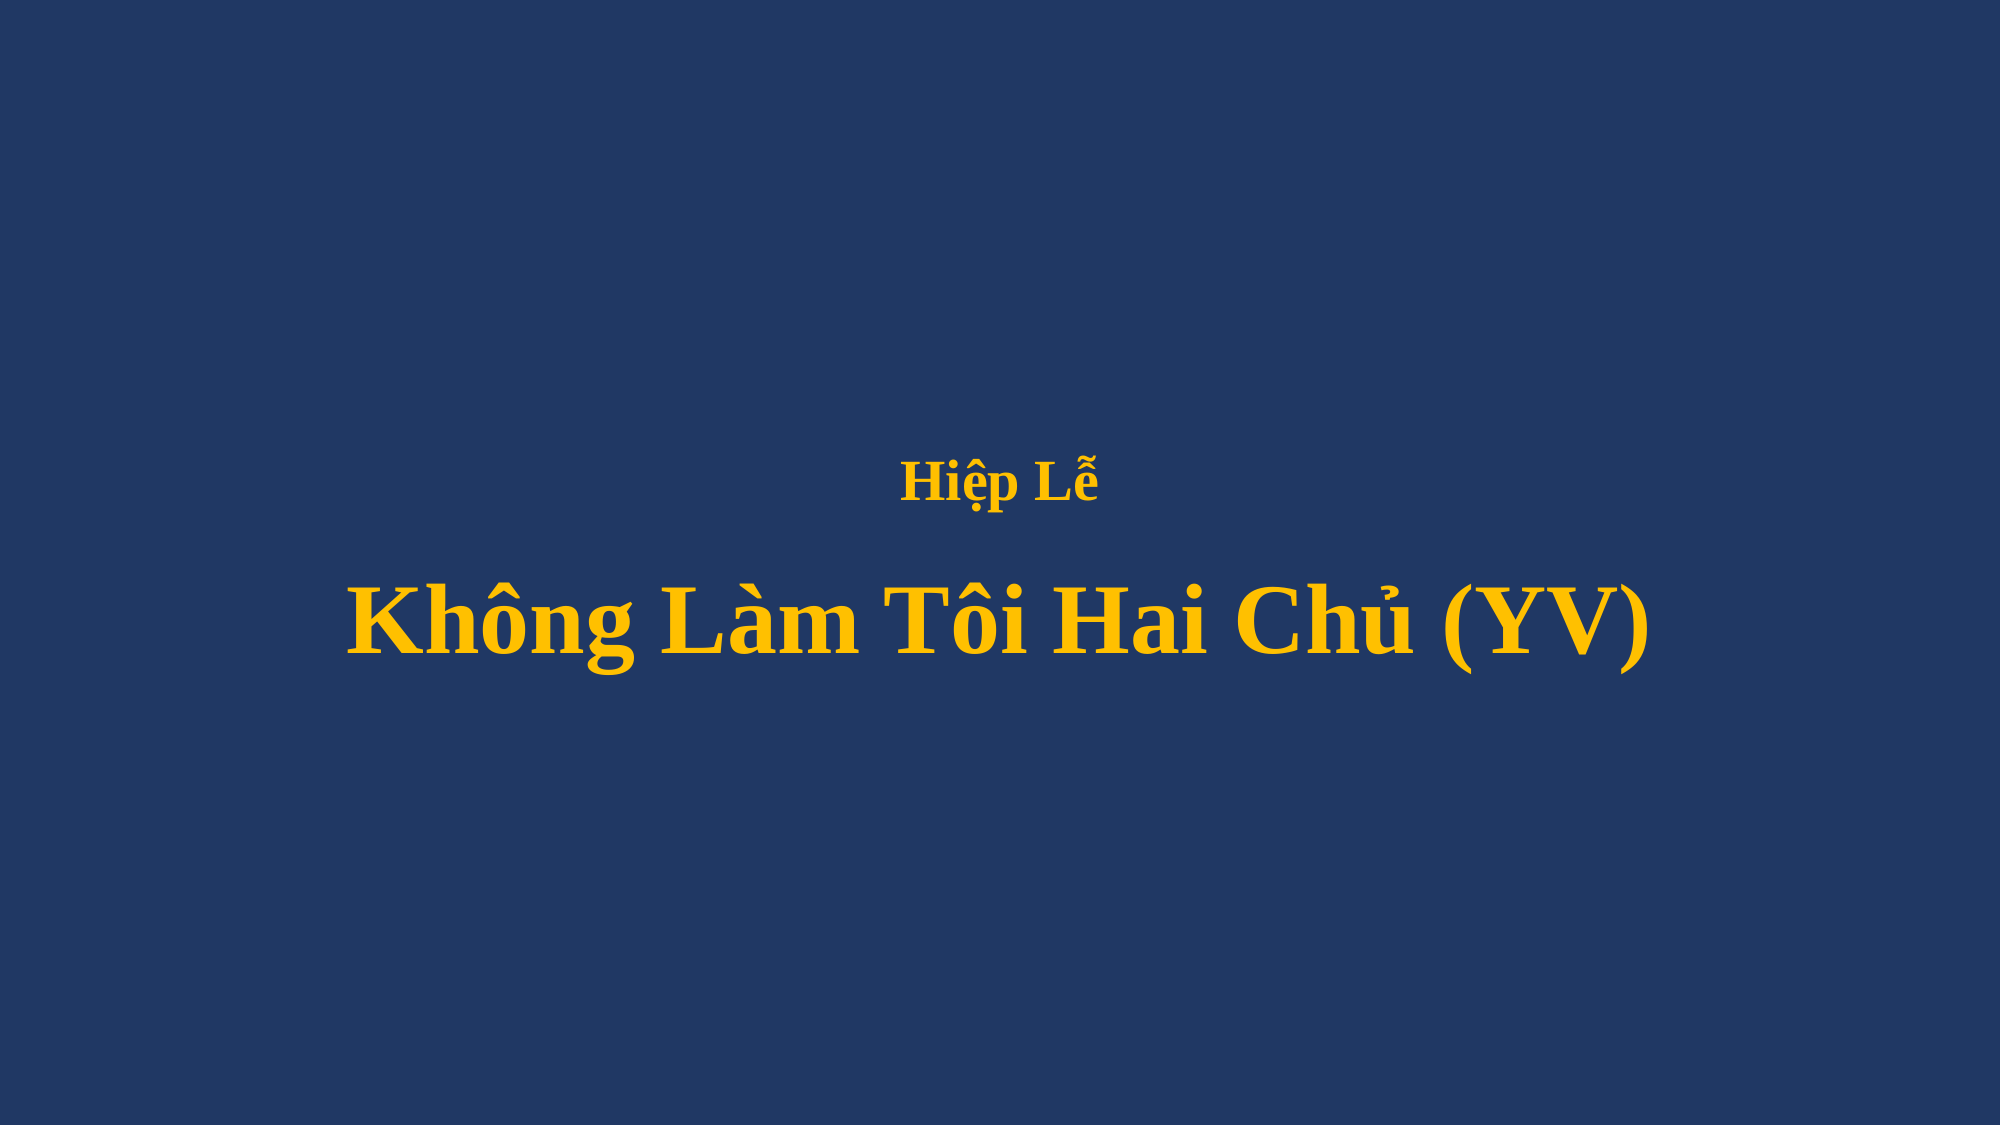

# Hiệp Lễ Không Làm Tôi Hai Chủ (YV)